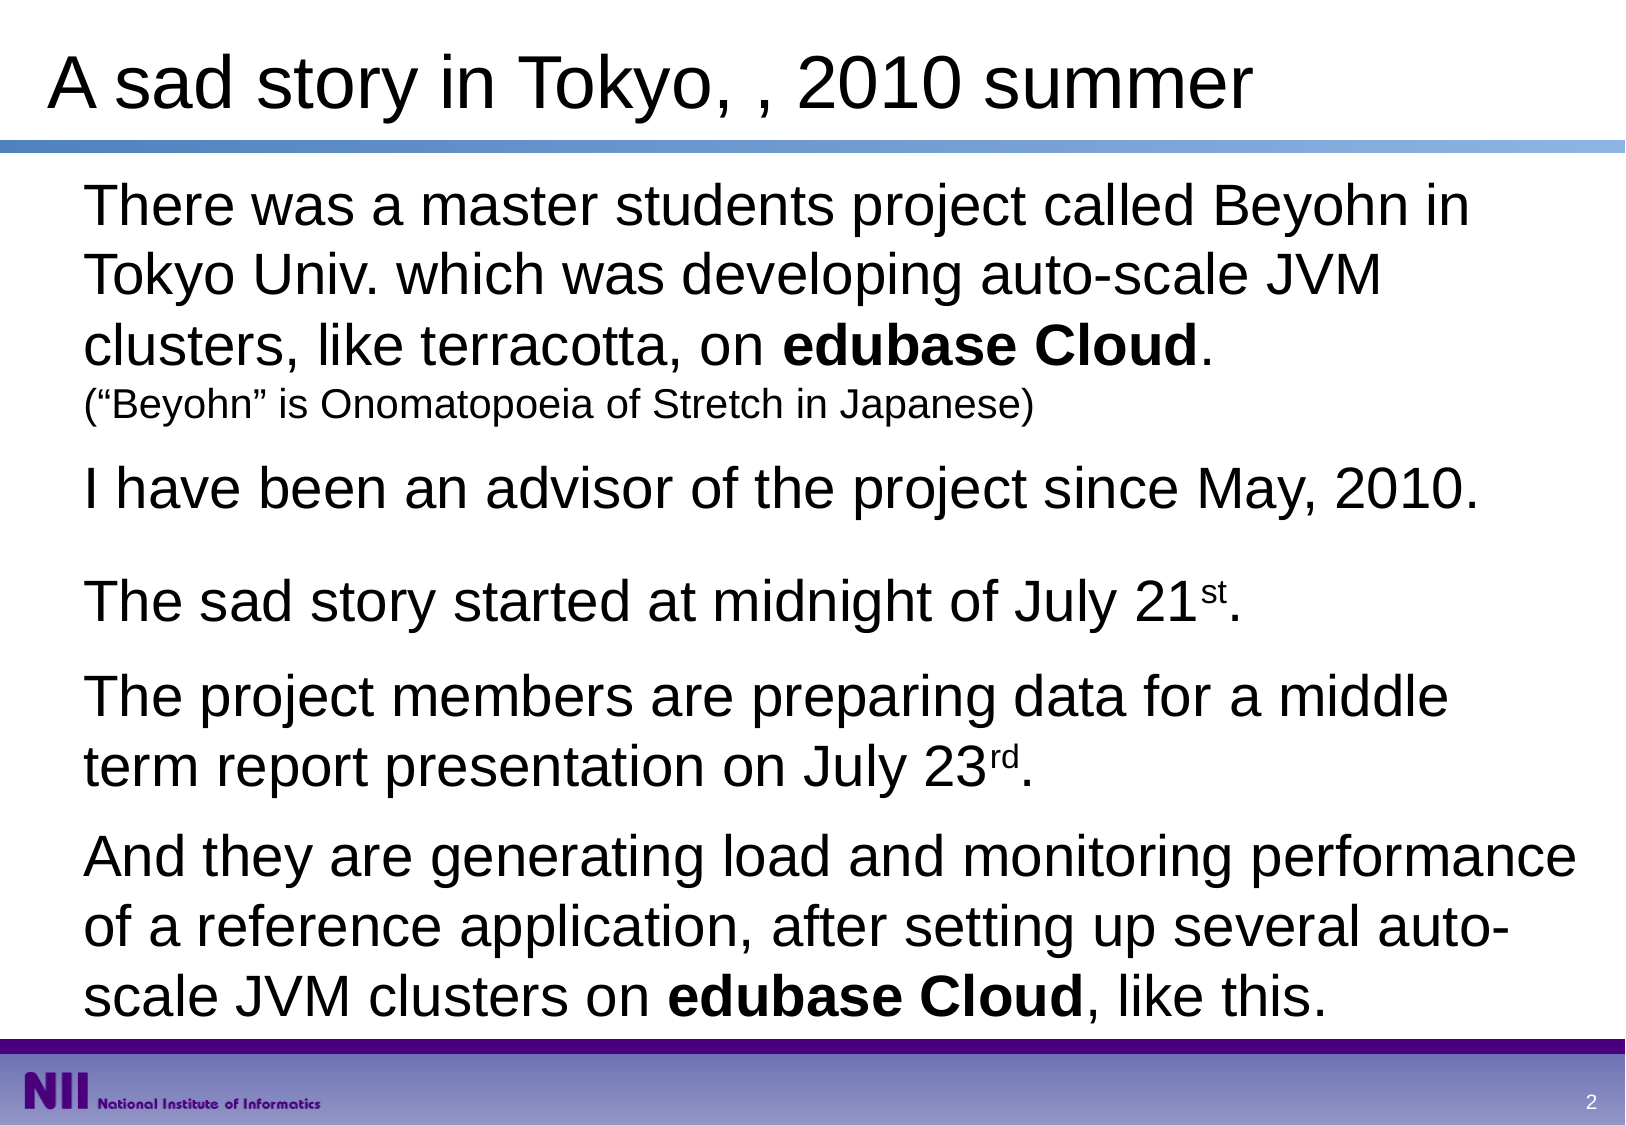

# A sad story in Tokyo, , 2010 summer
There was a master students project called Beyohn in Tokyo Univ. which was developing auto-scale JVM clusters, like terracotta, on edubase Cloud.
(“Beyohn” is Onomatopoeia of Stretch in Japanese)
I have been an advisor of the project since May, 2010.
The sad story started at midnight of July 21st.
The project members are preparing data for a middle term report presentation on July 23rd.
And they are generating load and monitoring performance of a reference application, after setting up several auto-scale JVM clusters on edubase Cloud, like this.

2